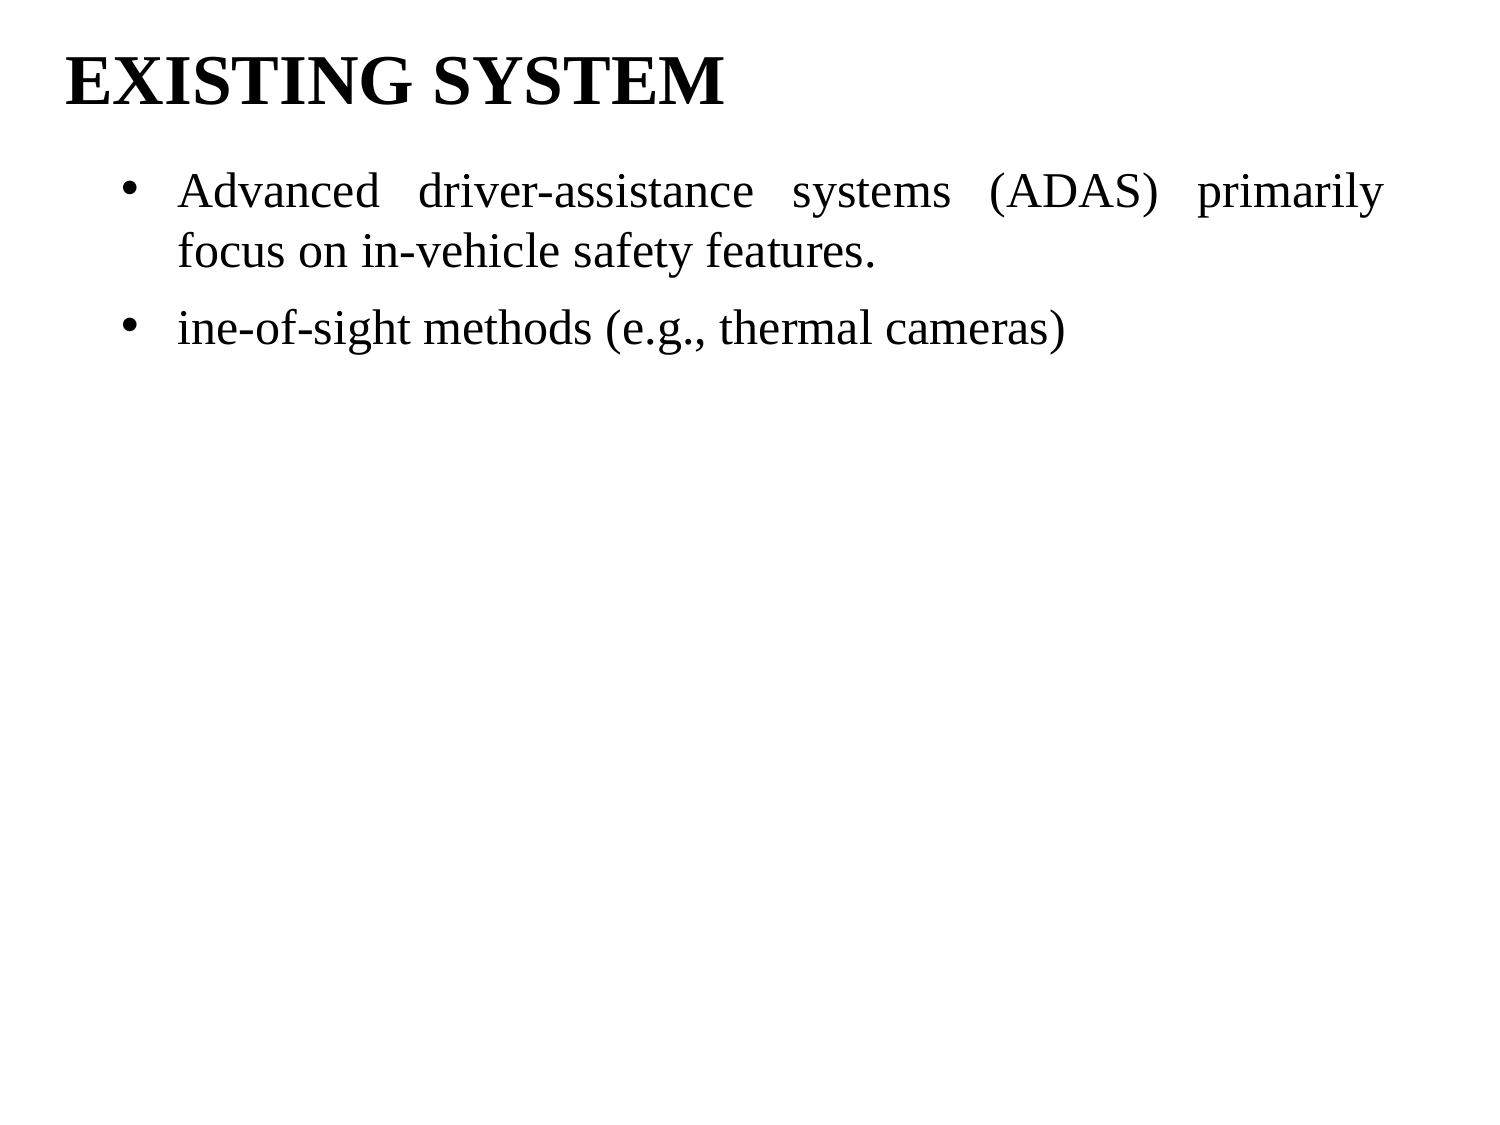

# EXISTING SYSTEM
Advanced driver-assistance systems (ADAS) primarily focus on in-vehicle safety features.
ine-of-sight methods (e.g., thermal cameras)